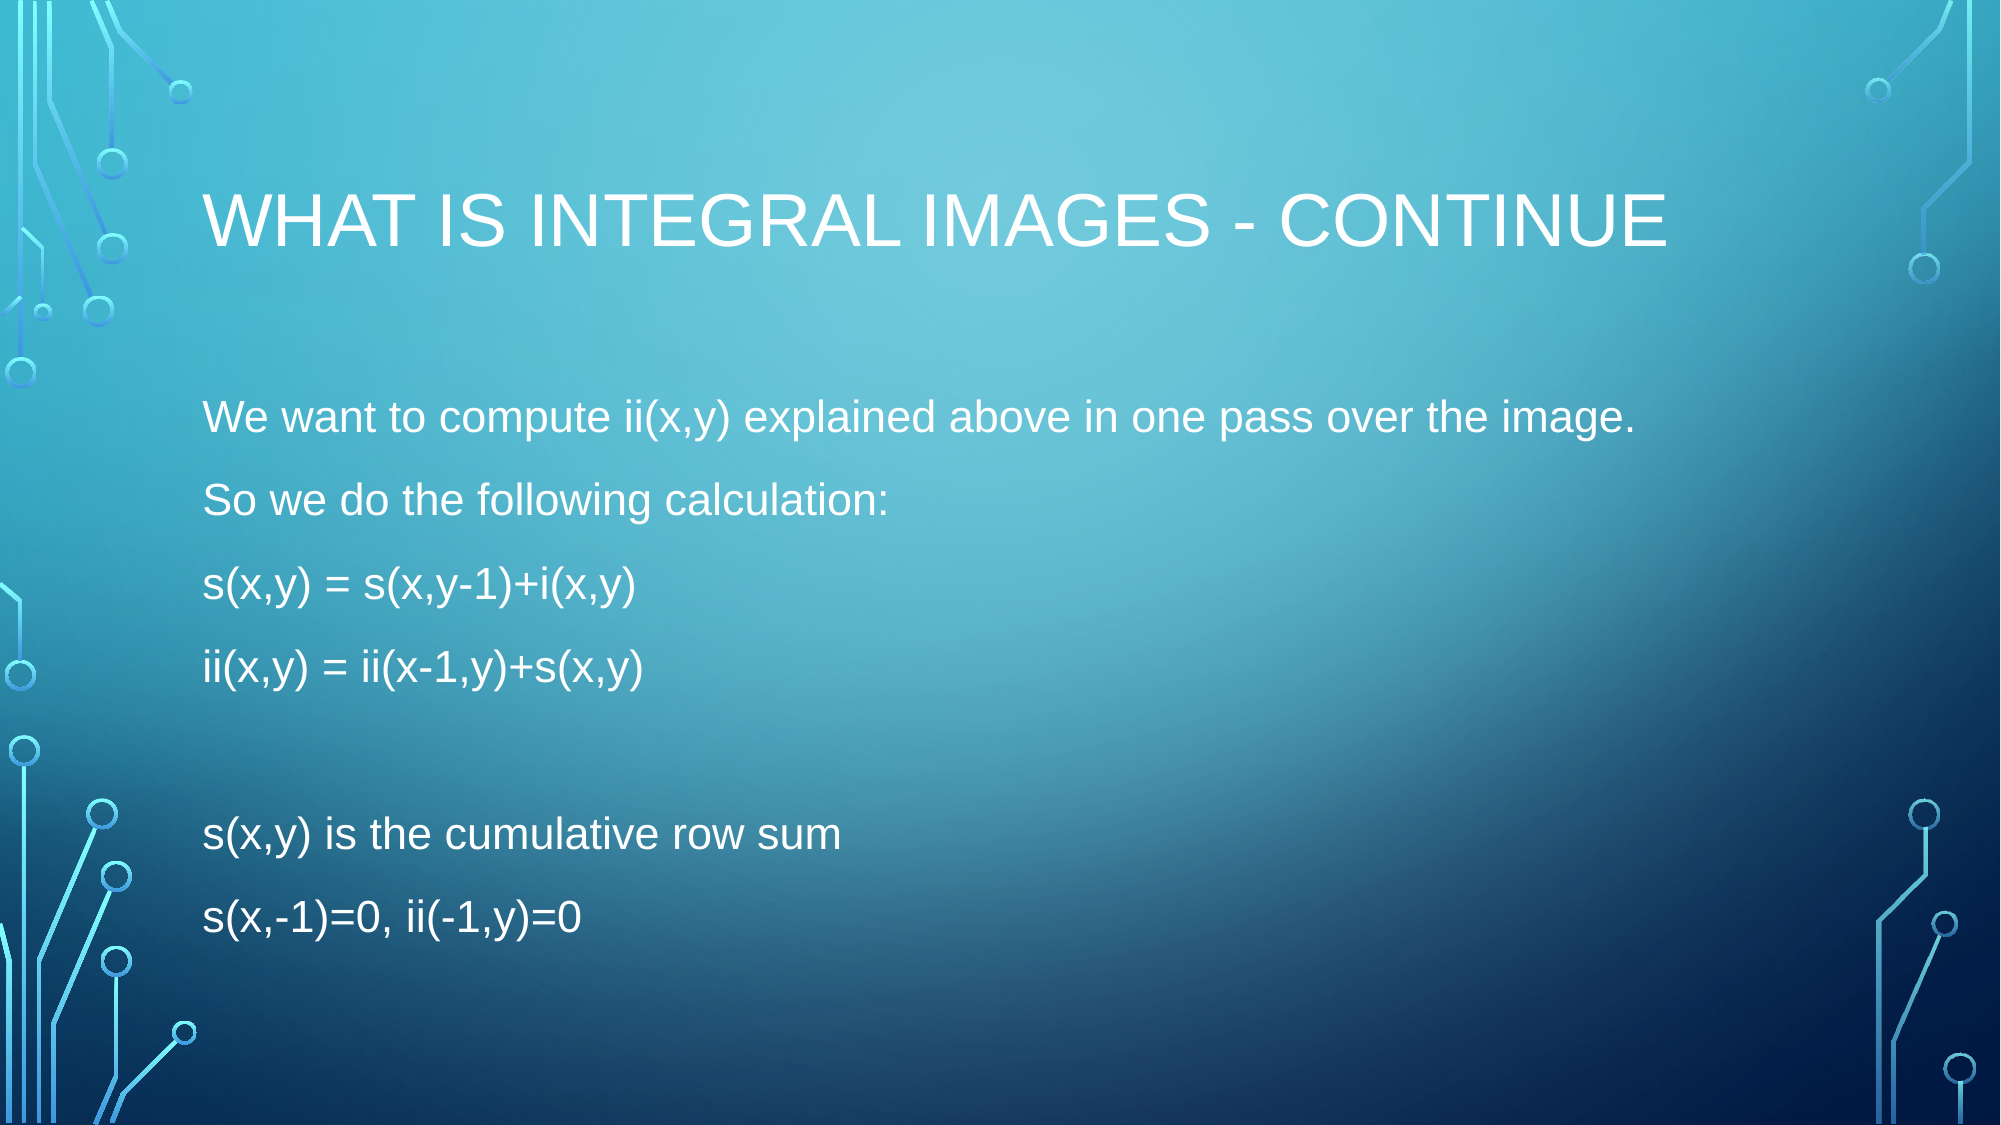

# What is integral images - continue
We want to compute ii(x,y) explained above in one pass over the image.
So we do the following calculation:
s(x,y) = s(x,y-1)+i(x,y)
ii(x,y) = ii(x-1,y)+s(x,y)

s(x,y) is the cumulative row sum
s(x,-1)=0, ii(-1,y)=0